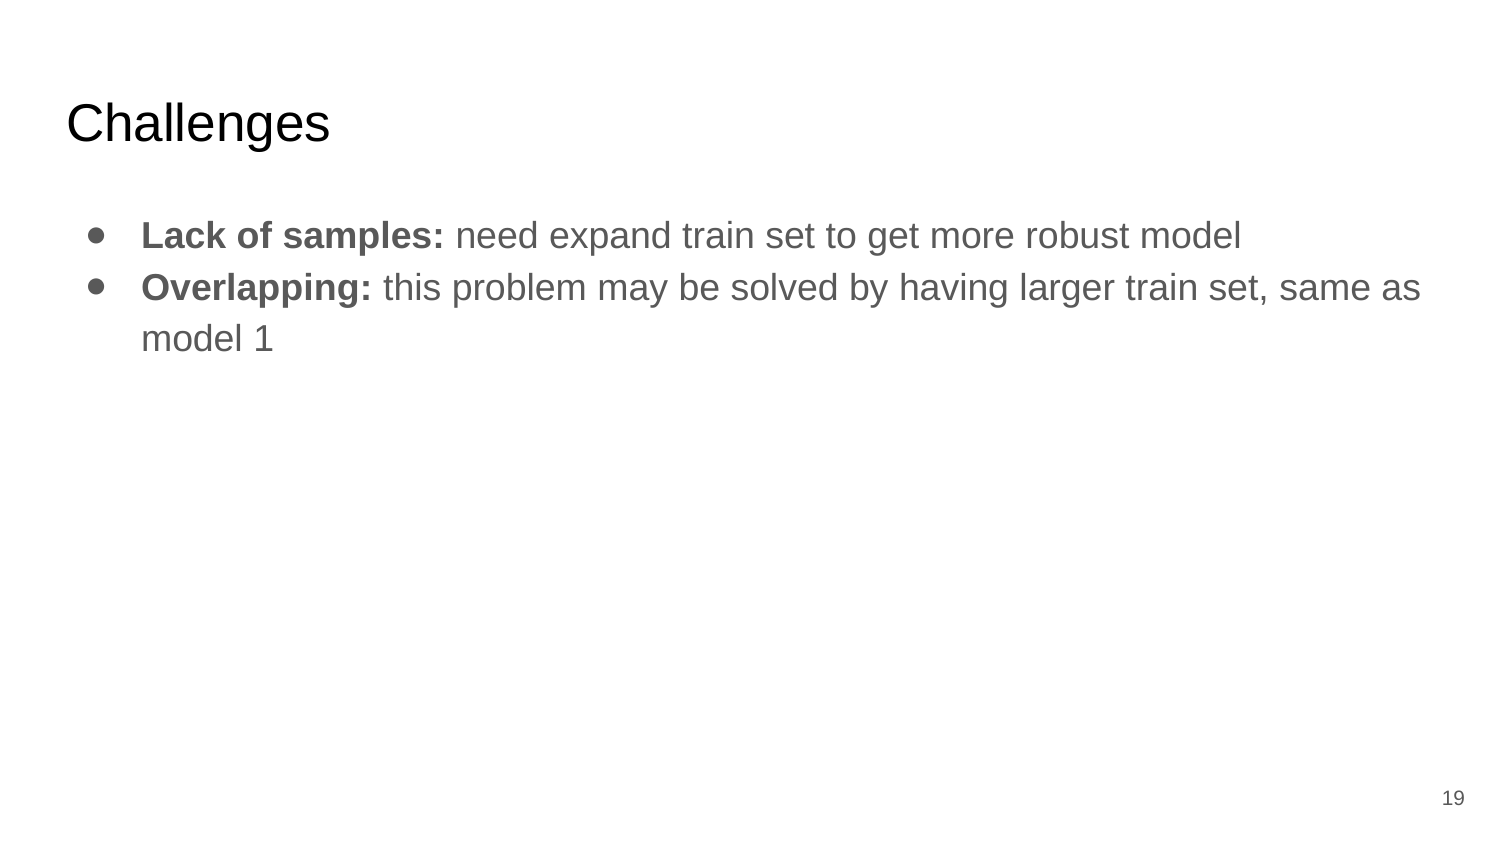

# Challenges
Lack of samples: need expand train set to get more robust model
Overlapping: this problem may be solved by having larger train set, same as model 1
19